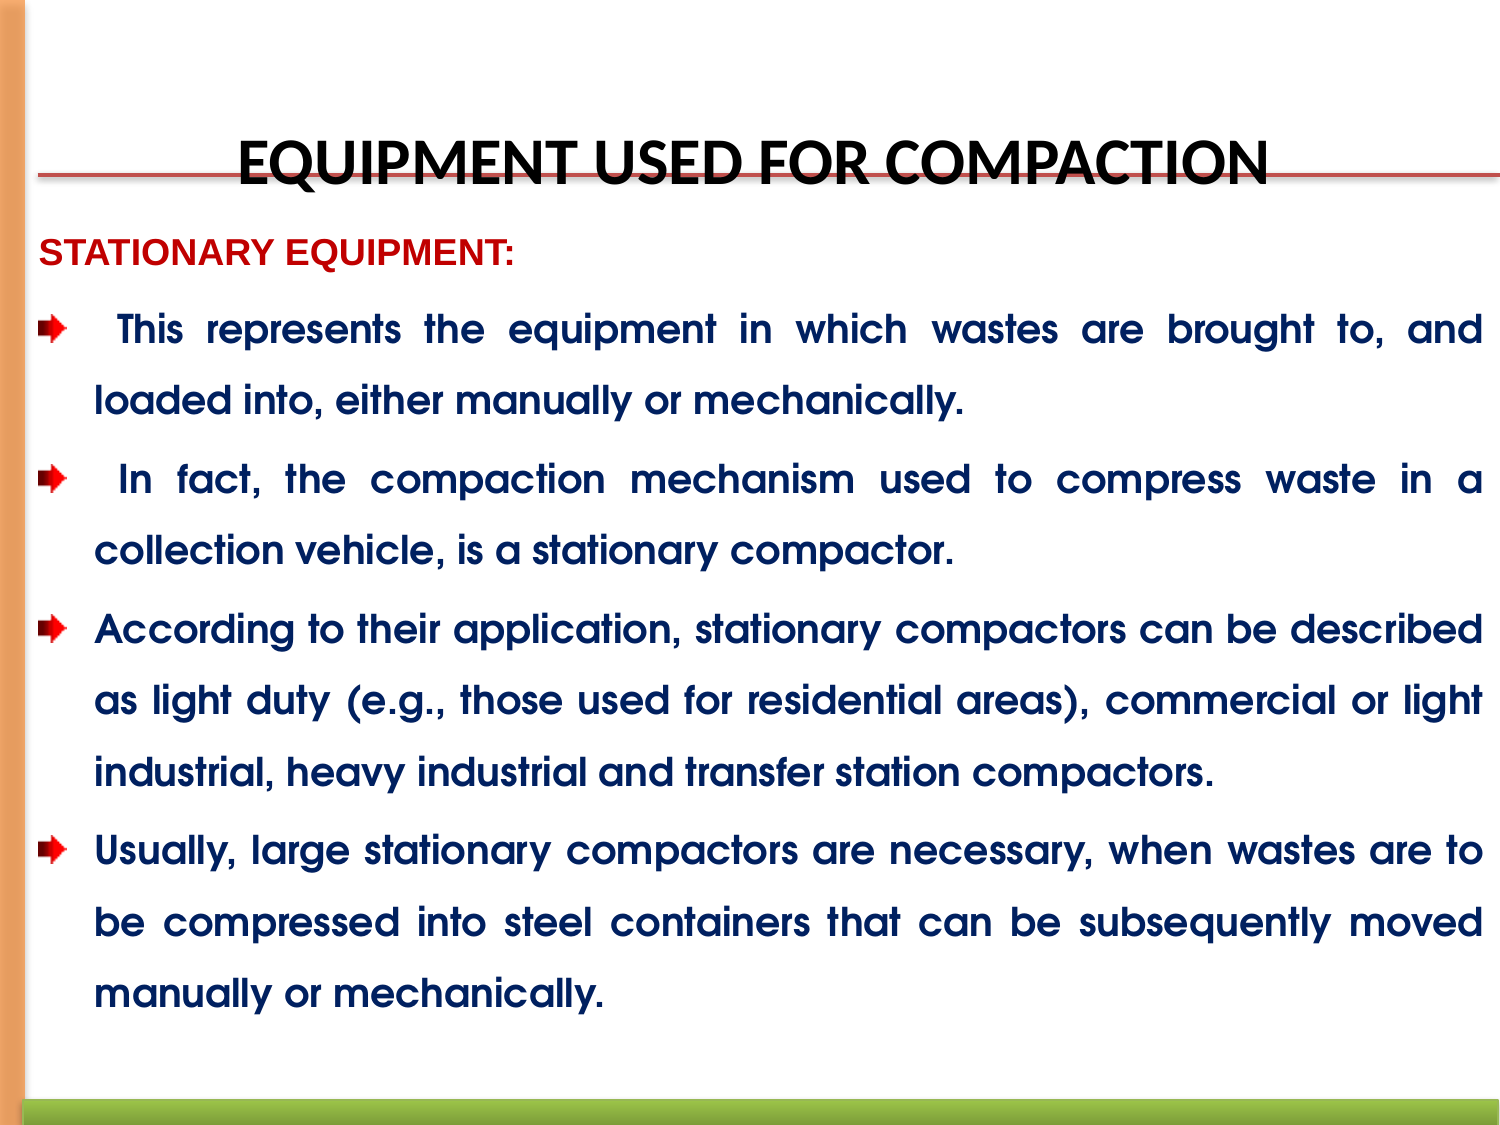

EQUIPMENT USED FOR COMPACTION
STATIONARY EQUIPMENT:
 This represents the equipment in which wastes are brought to, and loaded into, either manually or mechanically.
 In fact, the compaction mechanism used to compress waste in a collection vehicle, is a stationary compactor.
According to their application, stationary compactors can be described as light duty (e.g., those used for residential areas), commercial or light industrial, heavy industrial and transfer station compactors.
Usually, large stationary compactors are necessary, when wastes are to be compressed into steel containers that can be subsequently moved manually or mechanically.